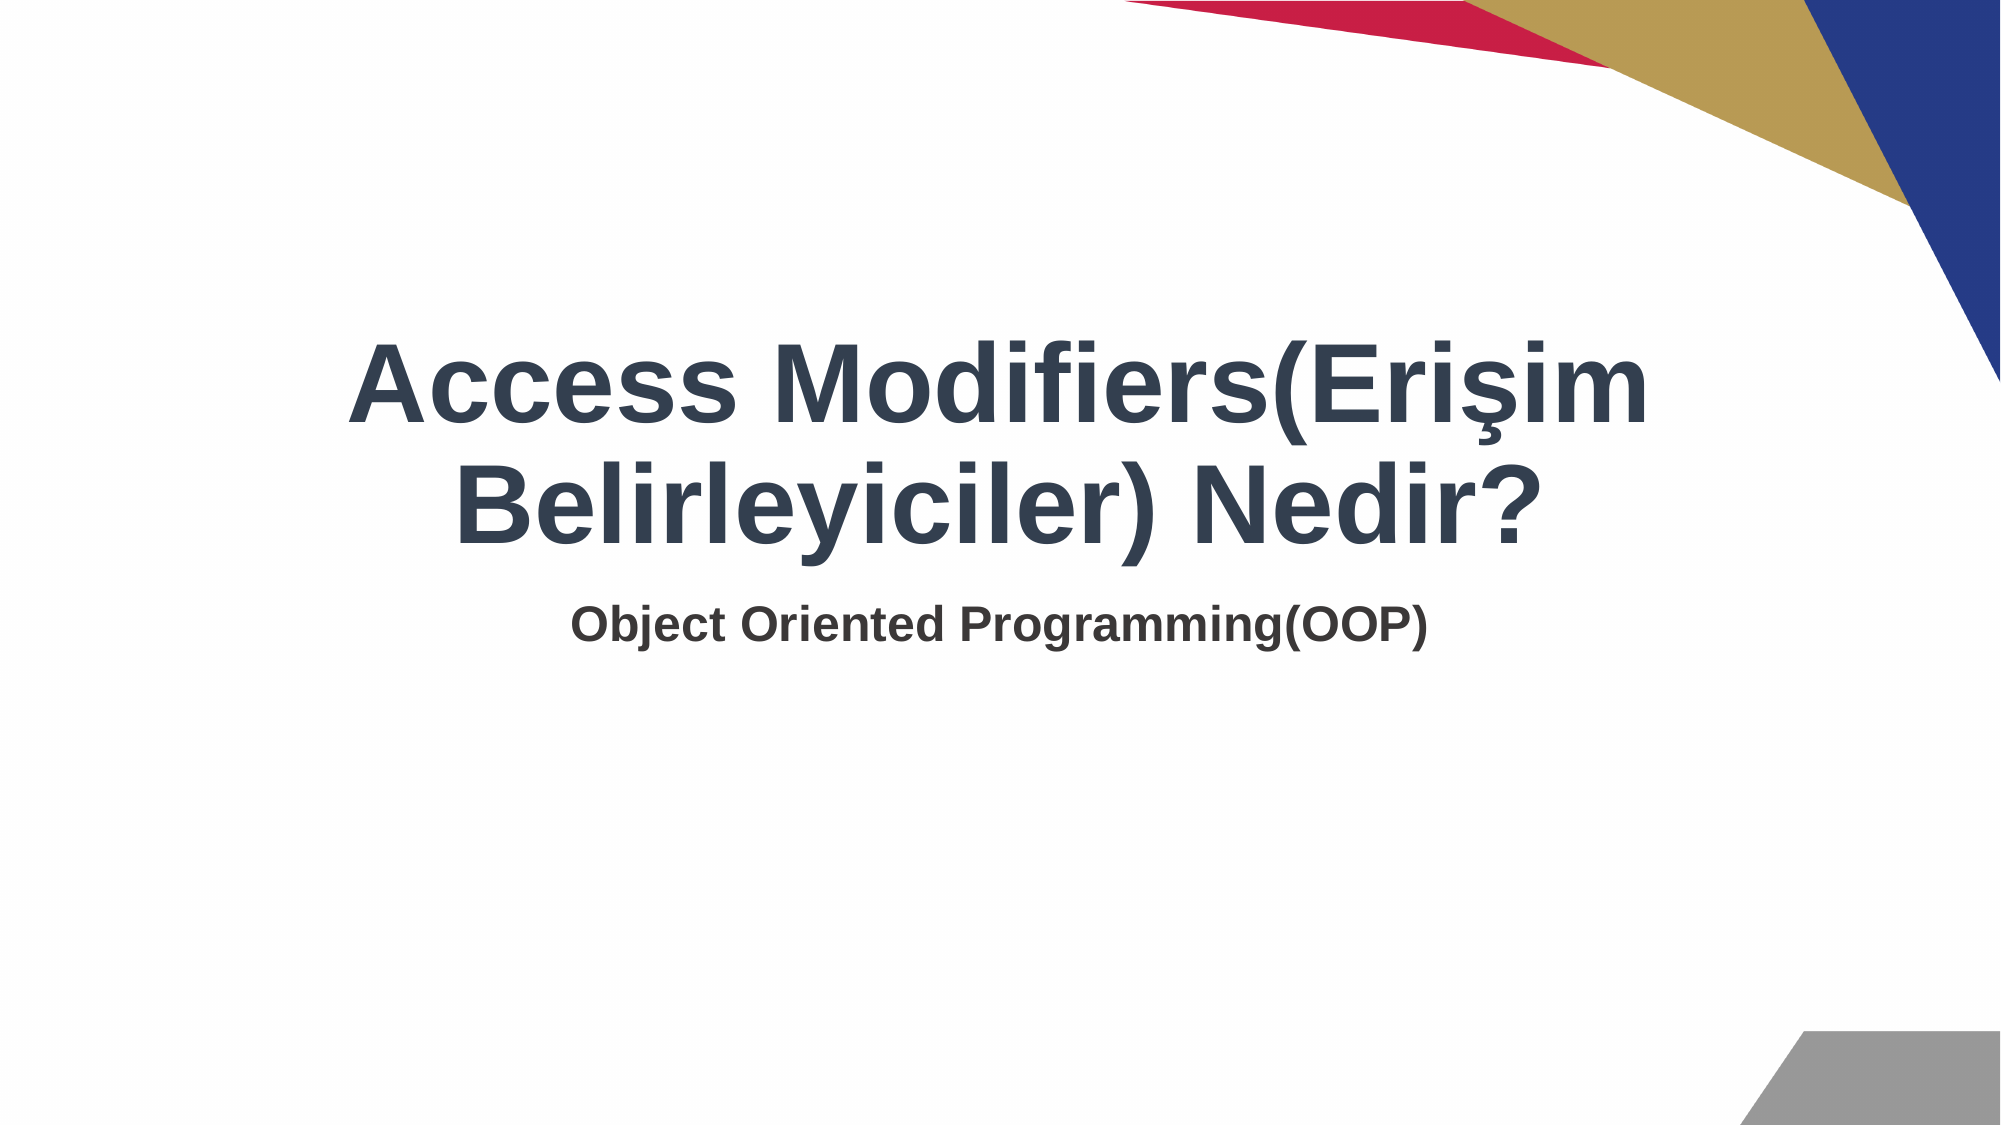

# Access Modifiers(Erişim Belirleyiciler) Nedir?
Object Oriented Programming(OOP)